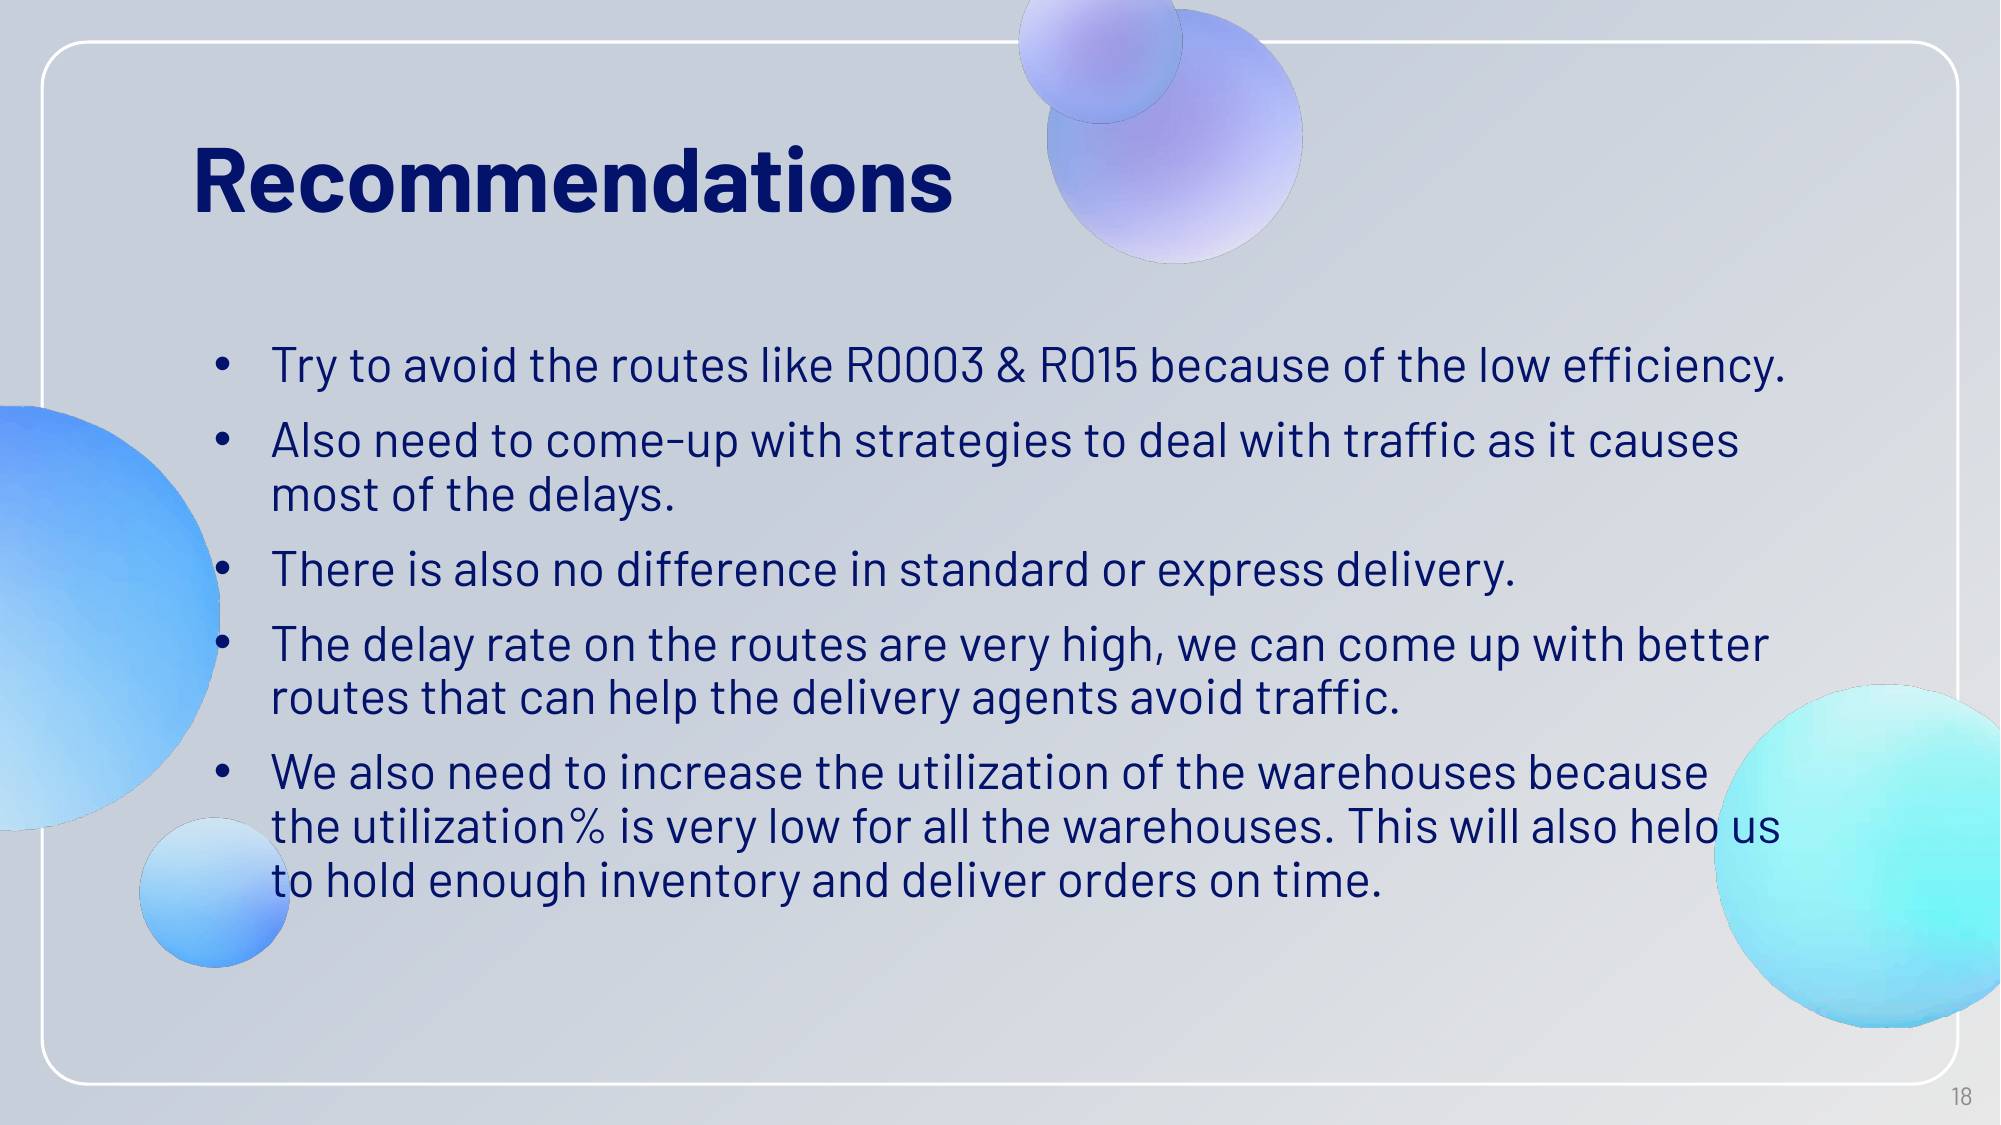

# Recommendations
Try to avoid the routes like R0003 & R015 because of the low efficiency.
Also need to come-up with strategies to deal with traffic as it causes most of the delays.
There is also no difference in standard or express delivery.
The delay rate on the routes are very high, we can come up with better routes that can help the delivery agents avoid traffic.
We also need to increase the utilization of the warehouses because the utilization% is very low for all the warehouses. This will also helo us to hold enough inventory and deliver orders on time.

18